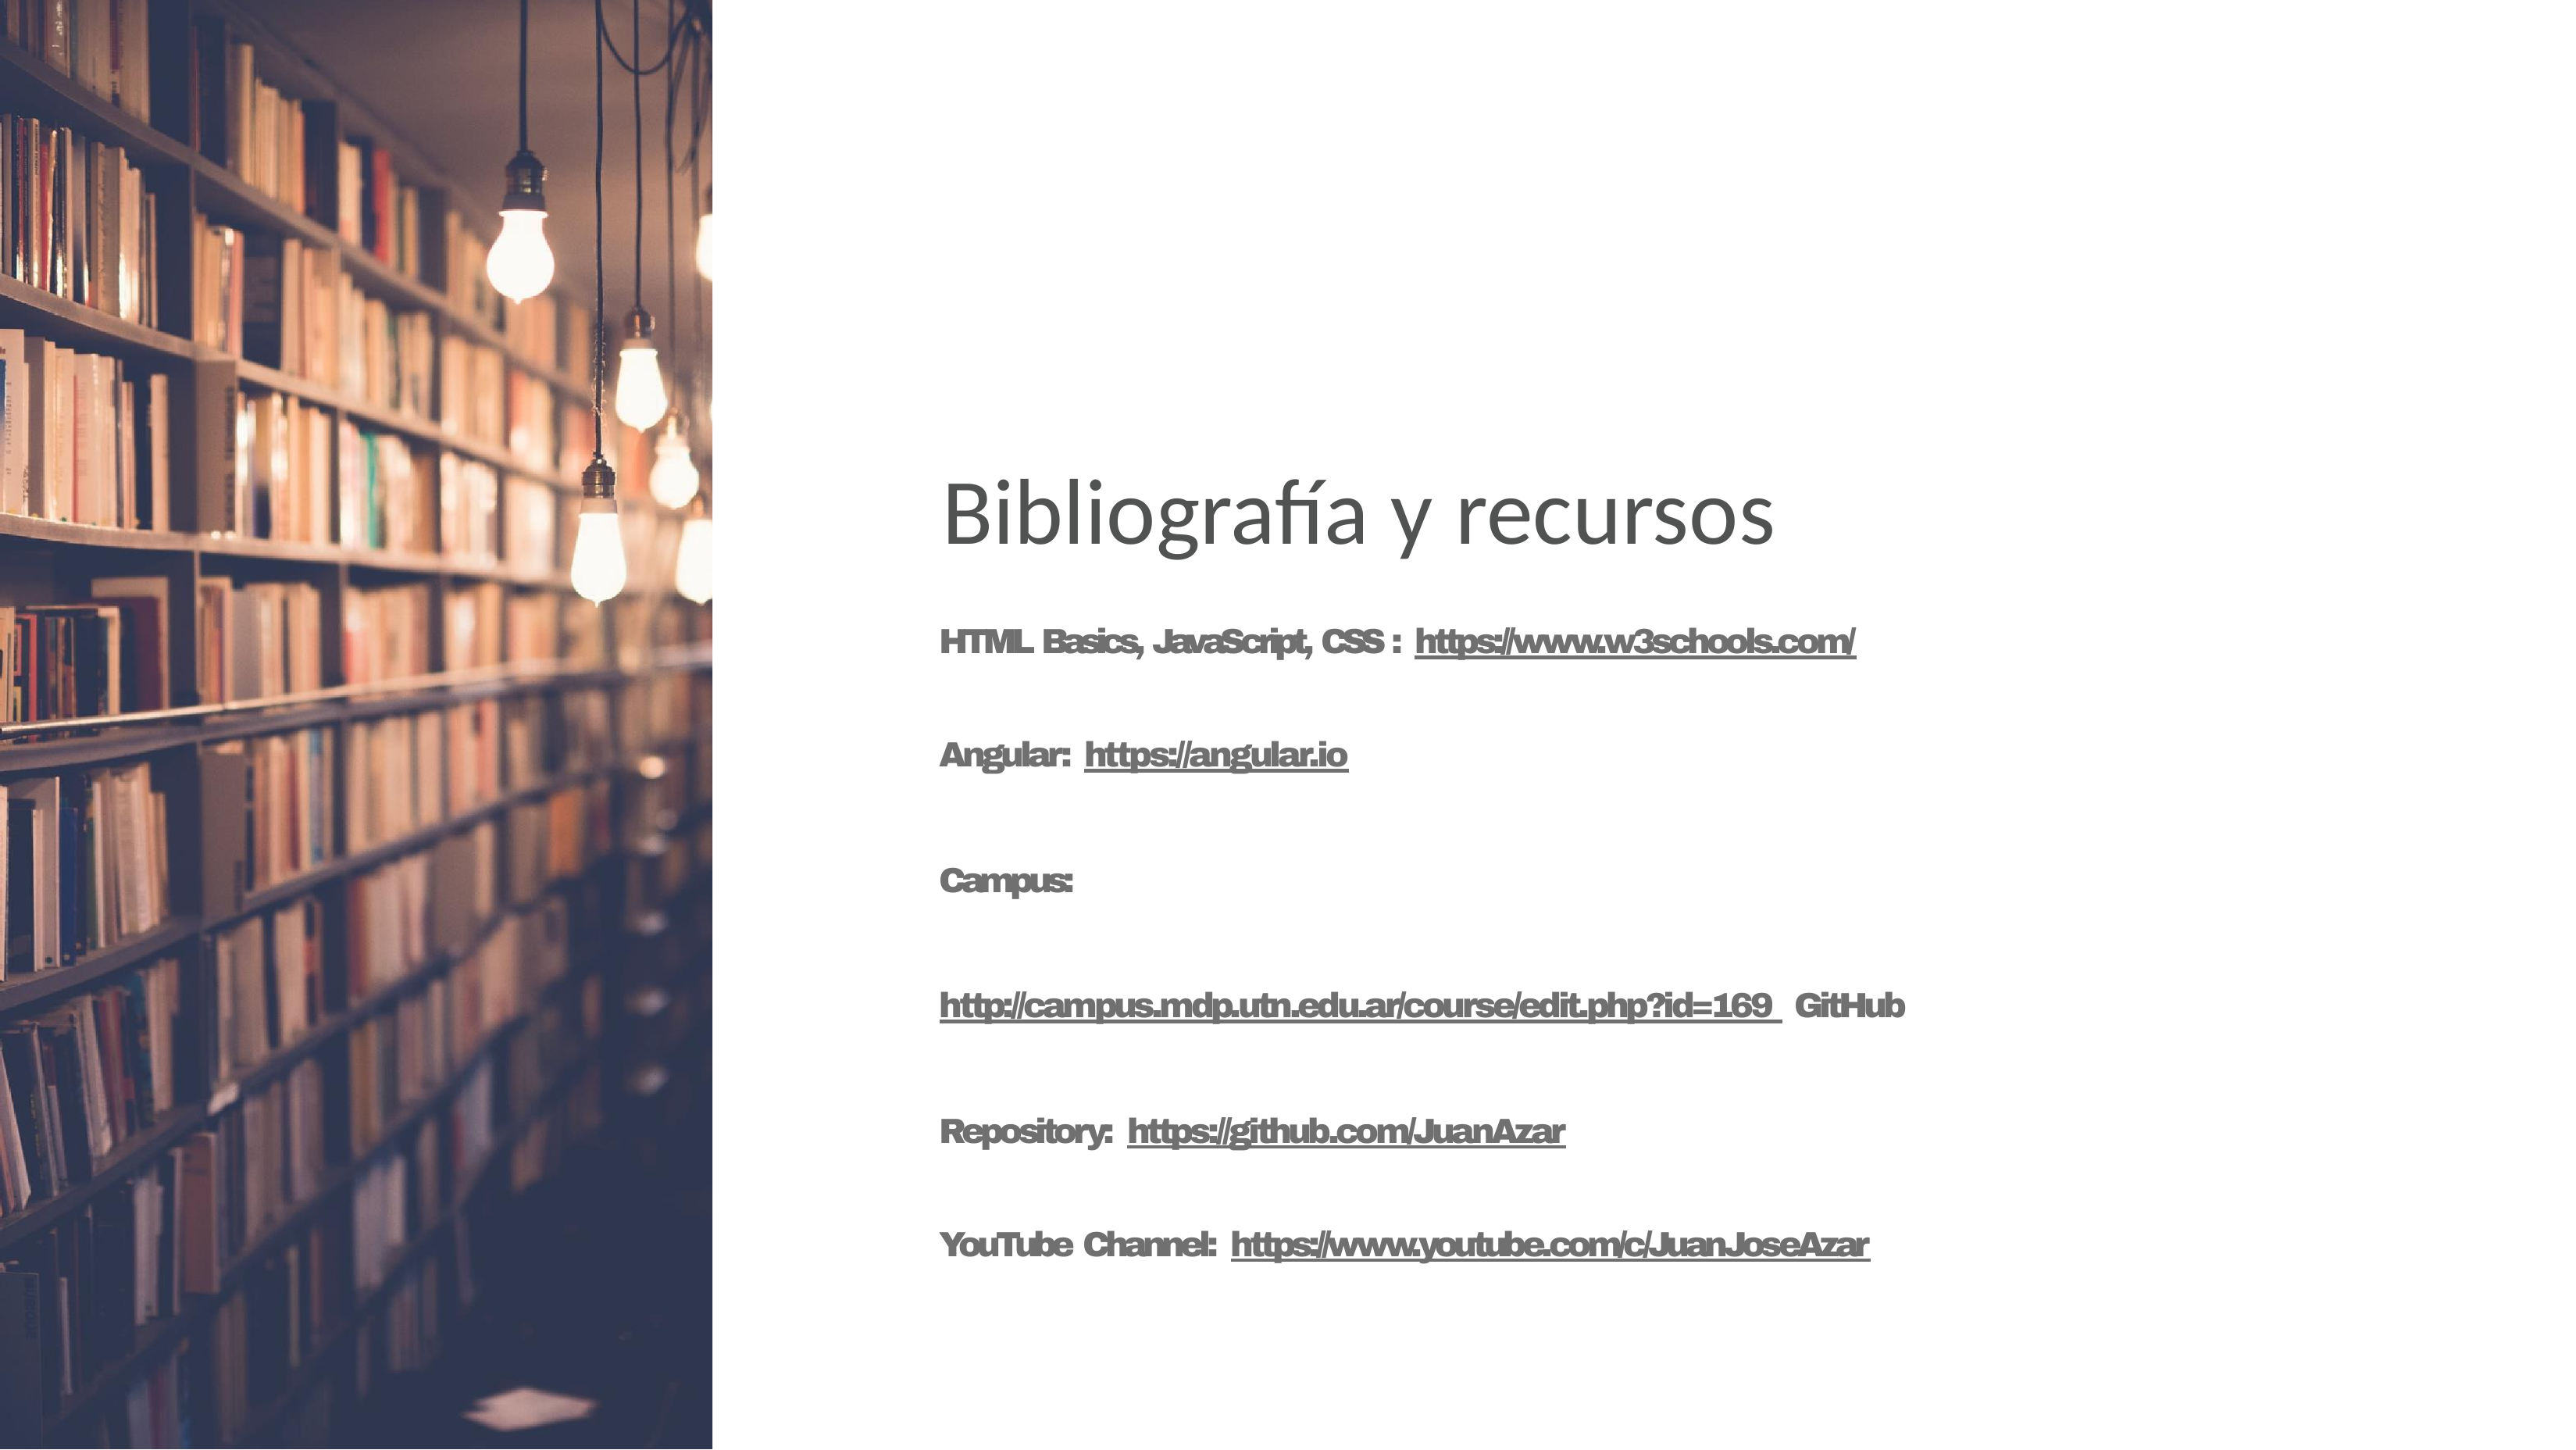

# Bibliografía y recursos
HTML Basics, JavaScript, CSS : https://www.w3schools.com/

Angular: https://angular.io
Campus:	http://campus.mdp.utn.edu.ar/course/edit.php?id=169  GitHub Repository: https://github.com/JuanAzar

YouTube Channel: https://www.youtube.com/c/JuanJoseAzar